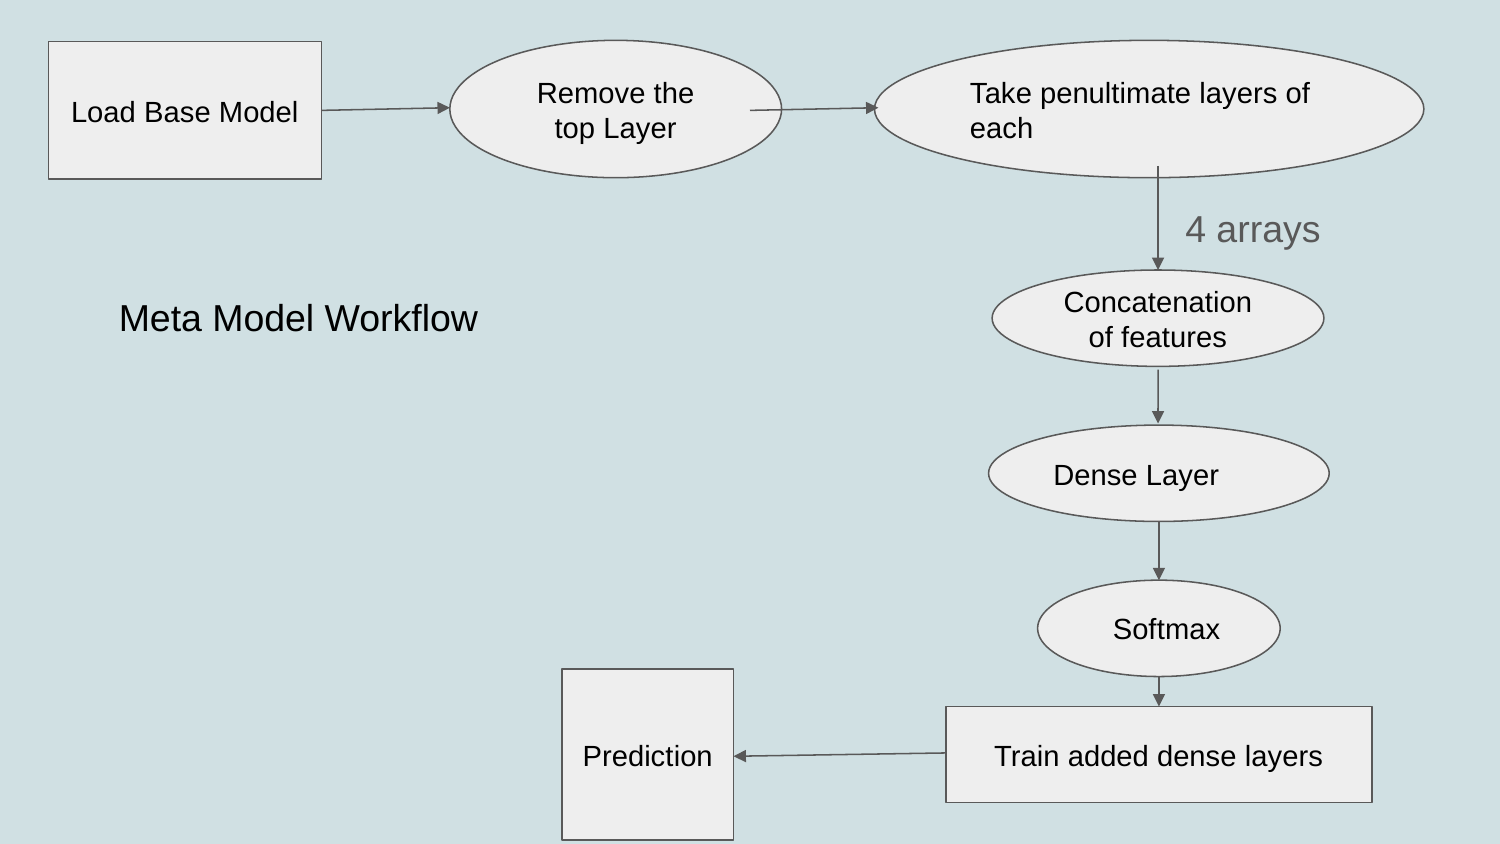

Remove the top Layer
Take penultimate layers of each
Load Base Model
4 arrays
Concatenation of features
Meta Model Workflow
Dense Layer
   Softmax
Prediction
Train added dense layers